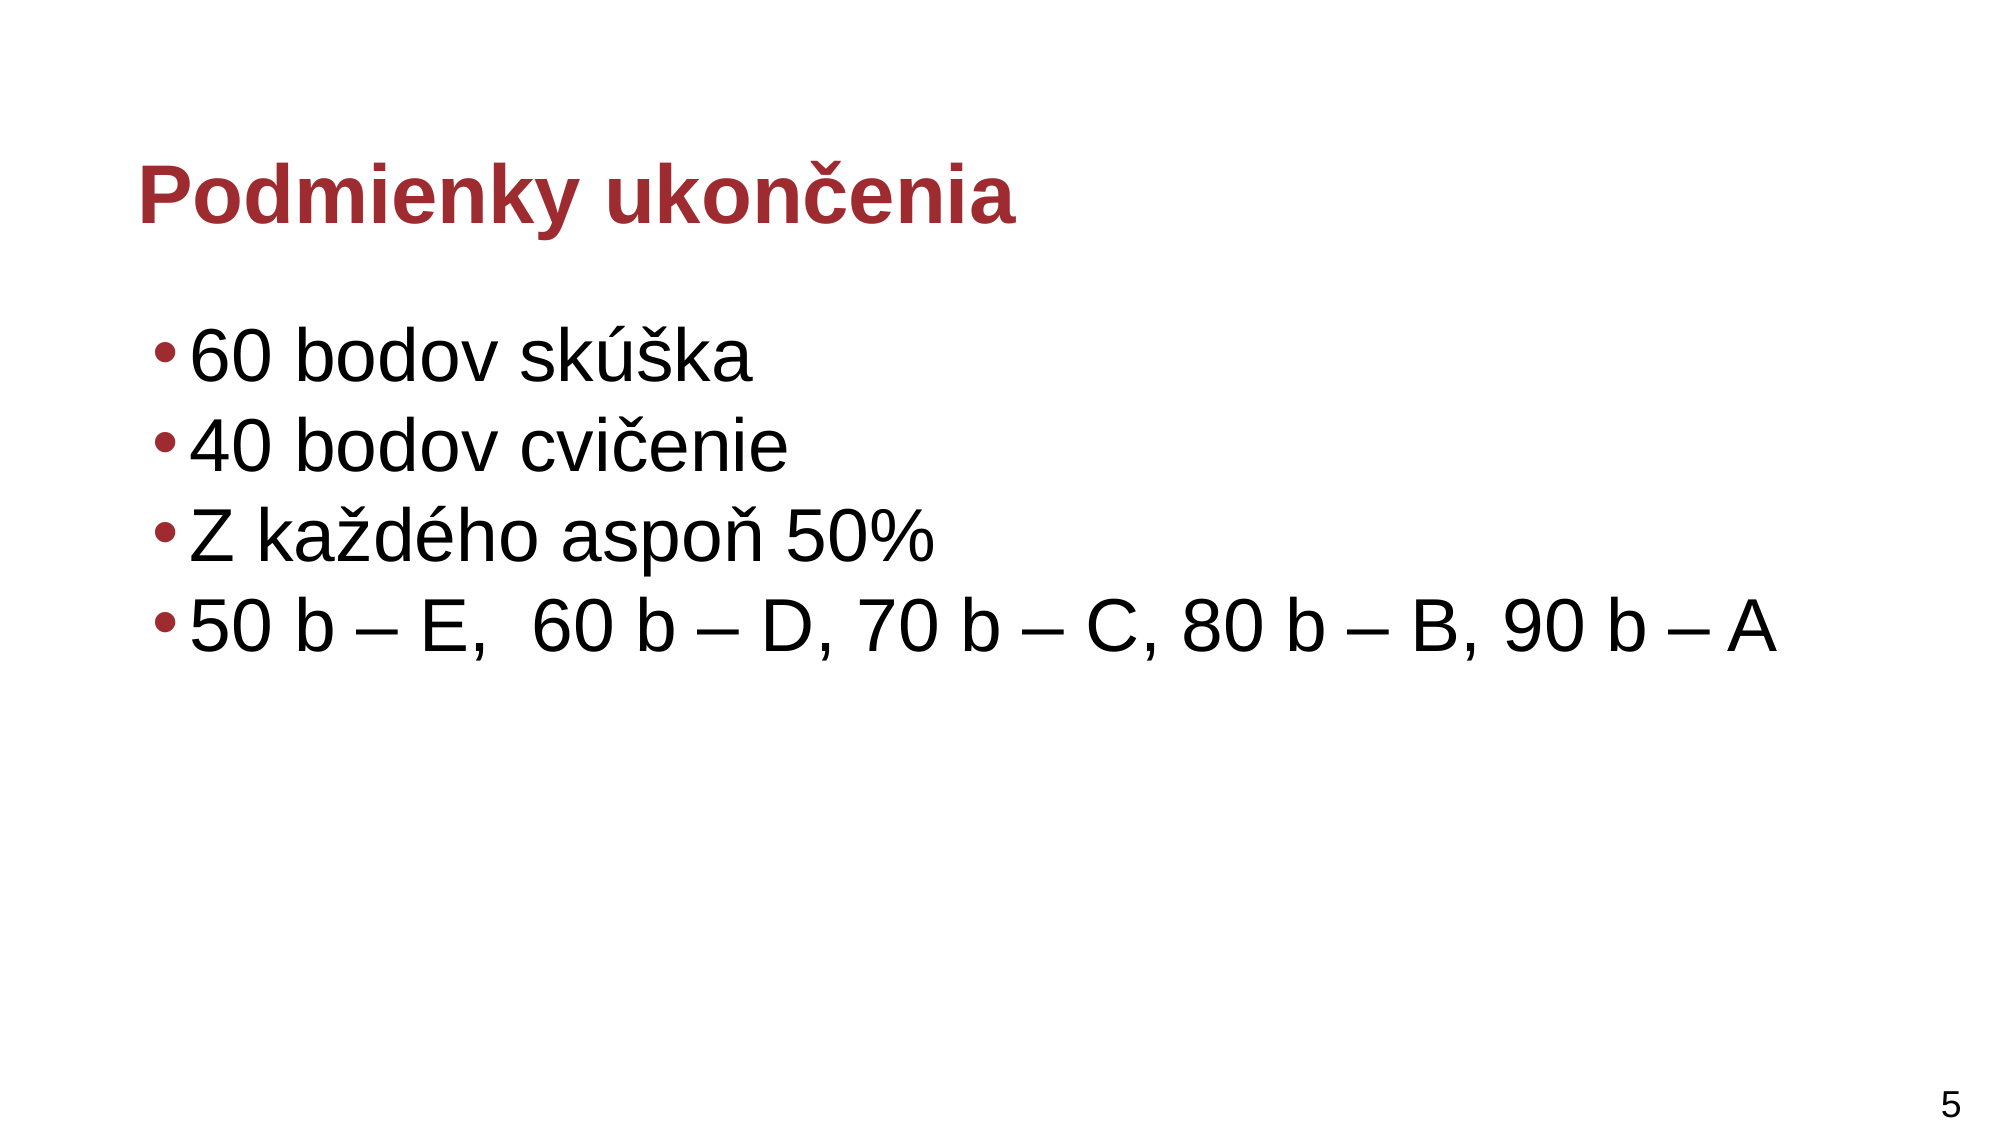

# Podmienky ukončenia
60 bodov skúška
40 bodov cvičenie
Z každého aspoň 50%
50 b – E,  60 b – D, 70 b – C, 80 b – B, 90 b – A